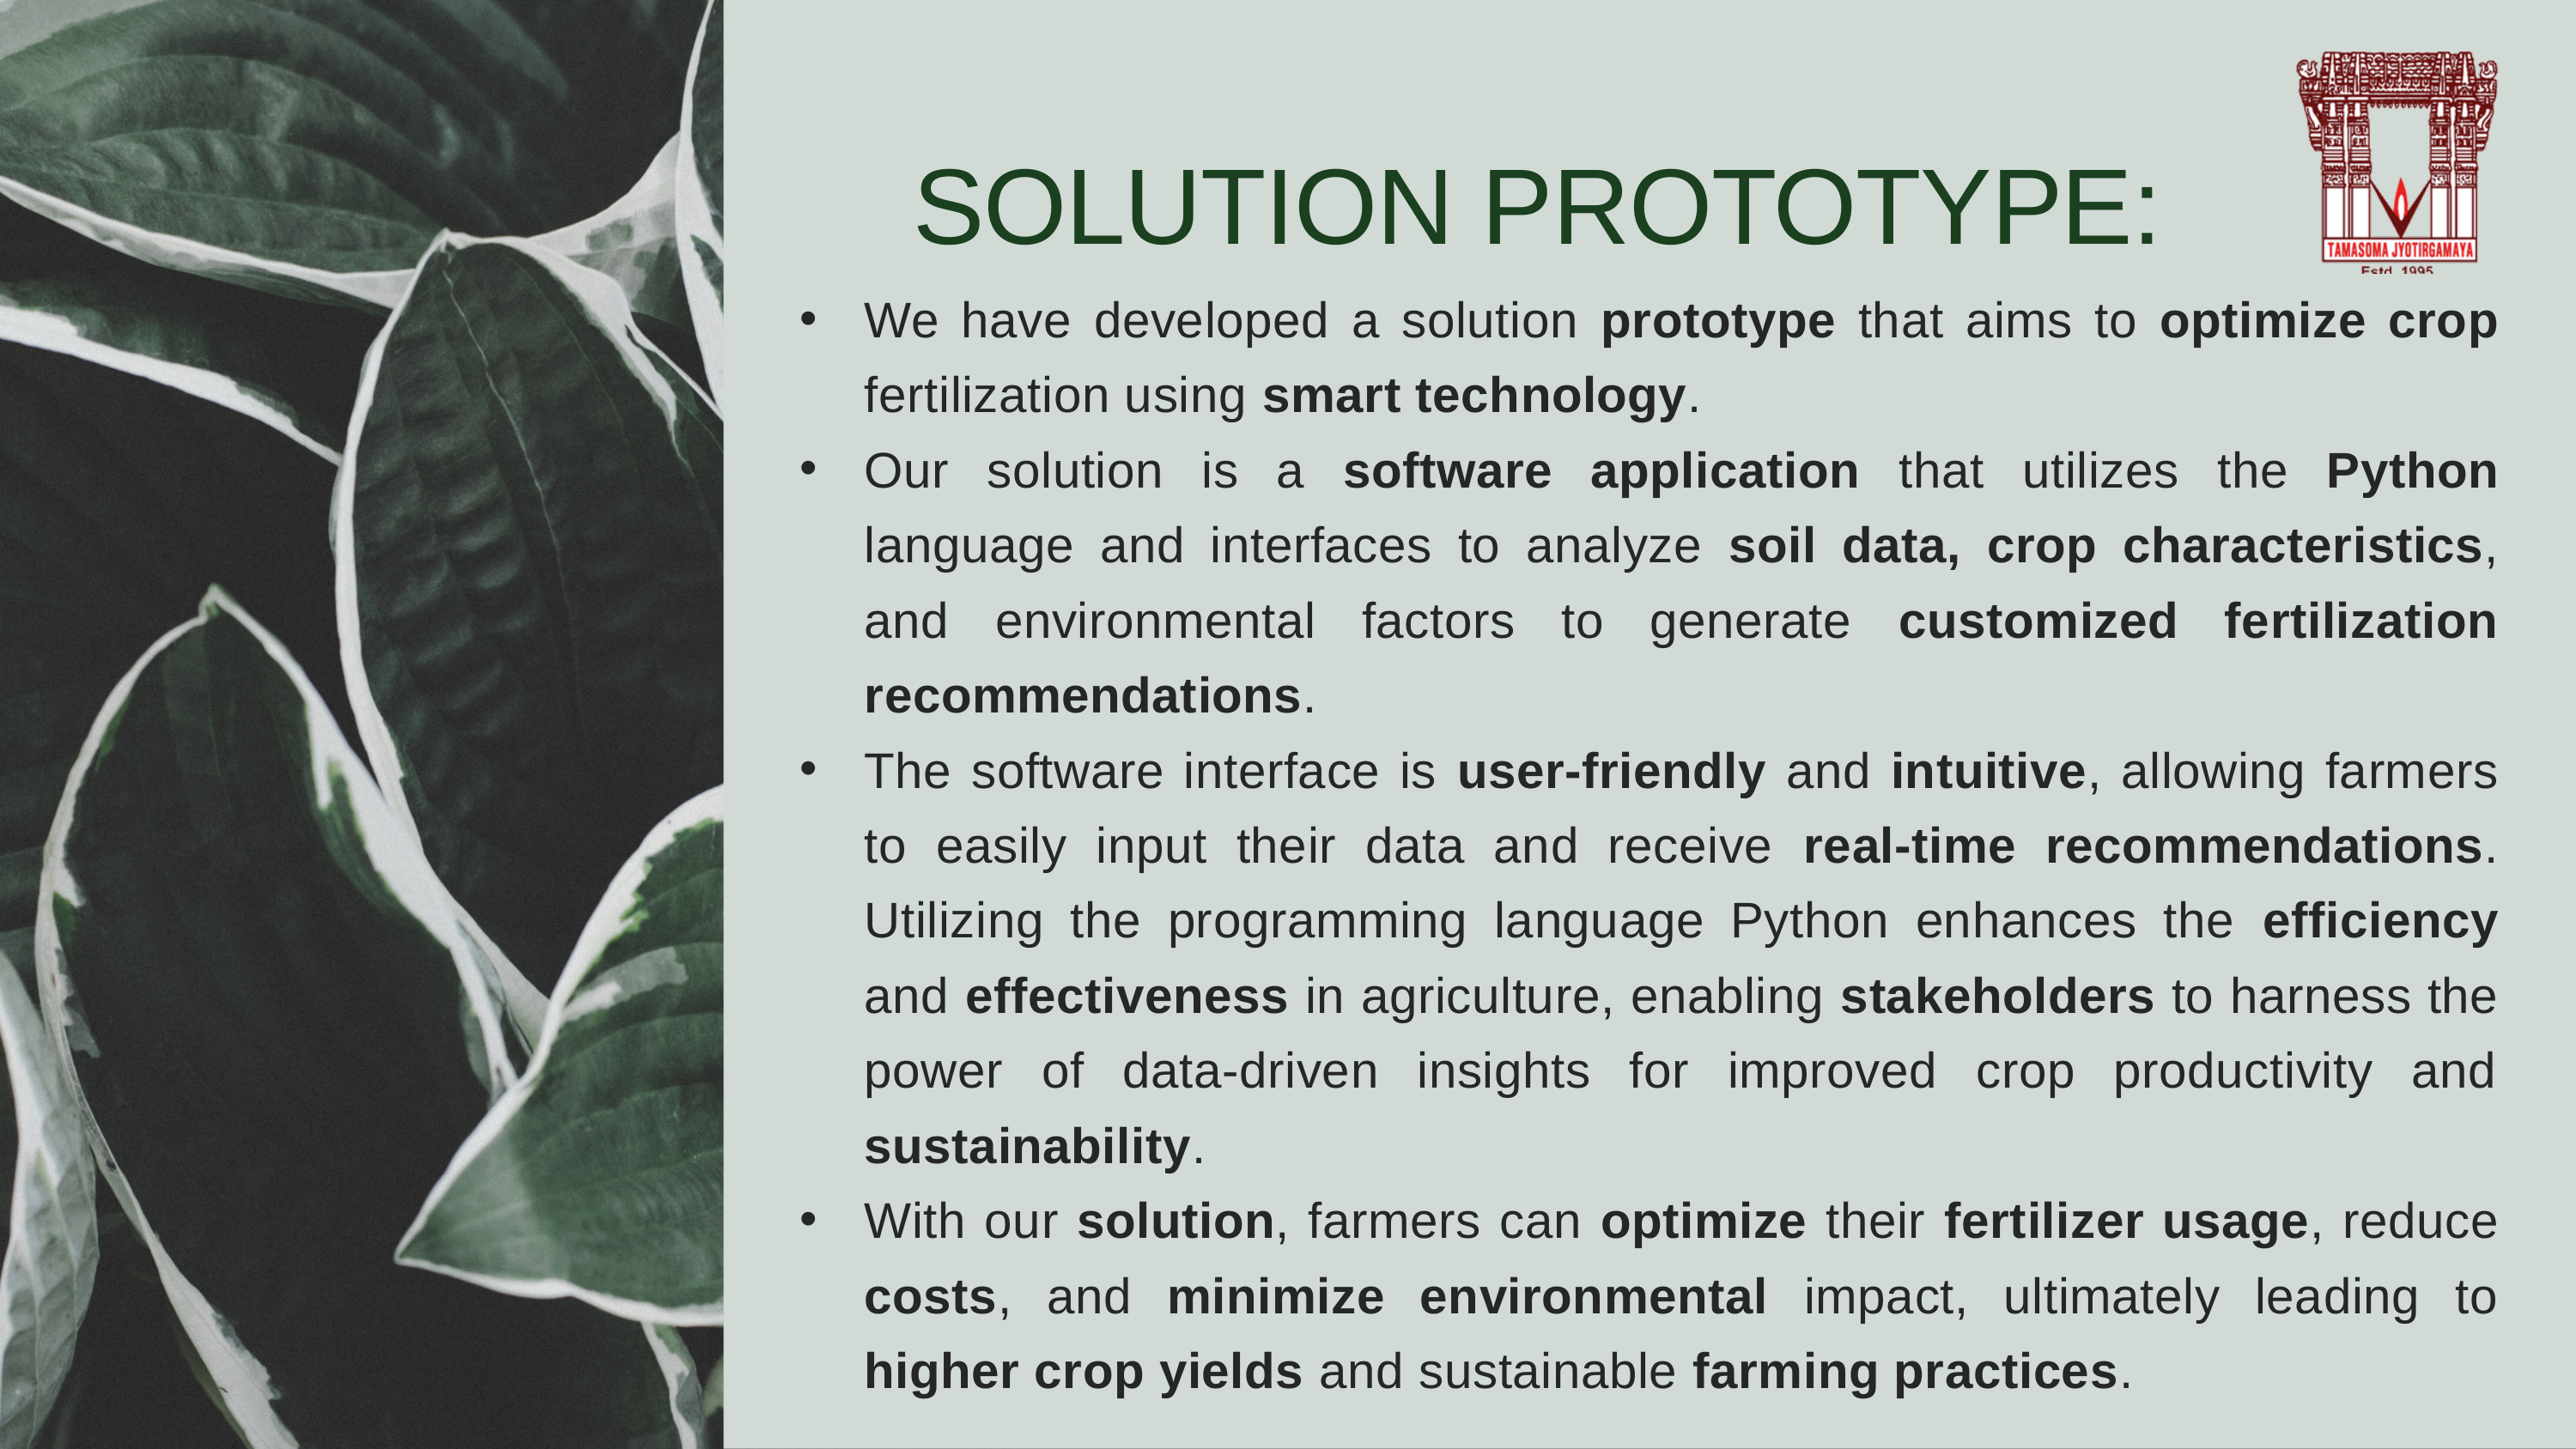

SOLUTION PROTOTYPE:
We have developed a solution prototype that aims to optimize crop fertilization using smart technology.
Our solution is a software application that utilizes the Python language and interfaces to analyze soil data, crop characteristics, and environmental factors to generate customized fertilization recommendations.
The software interface is user-friendly and intuitive, allowing farmers to easily input their data and receive real-time recommendations. Utilizing the programming language Python enhances the efficiency and effectiveness in agriculture, enabling stakeholders to harness the power of data-driven insights for improved crop productivity and sustainability.
With our solution, farmers can optimize their fertilizer usage, reduce costs, and minimize environmental impact, ultimately leading to higher crop yields and sustainable farming practices.